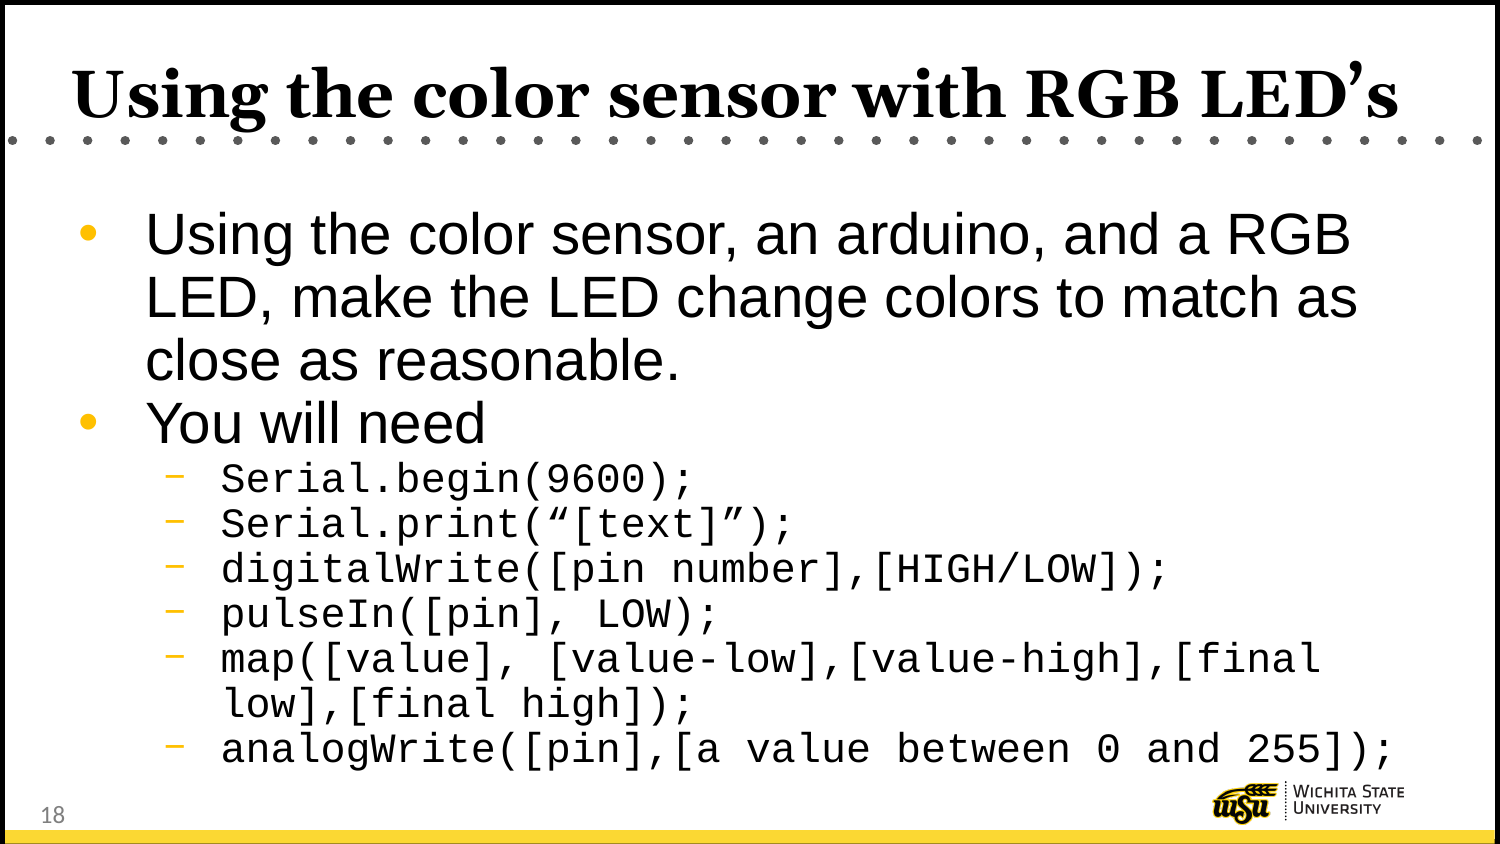

# Using the color sensor with RGB LED’s
Using the color sensor, an arduino, and a RGB LED, make the LED change colors to match as close as reasonable.
You will need
Serial.begin(9600);
Serial.print(“[text]”);
digitalWrite([pin number],[HIGH/LOW]);
pulseIn([pin], LOW);
map([value], [value-low],[value-high],[final low],[final high]);
analogWrite([pin],[a value between 0 and 255]);